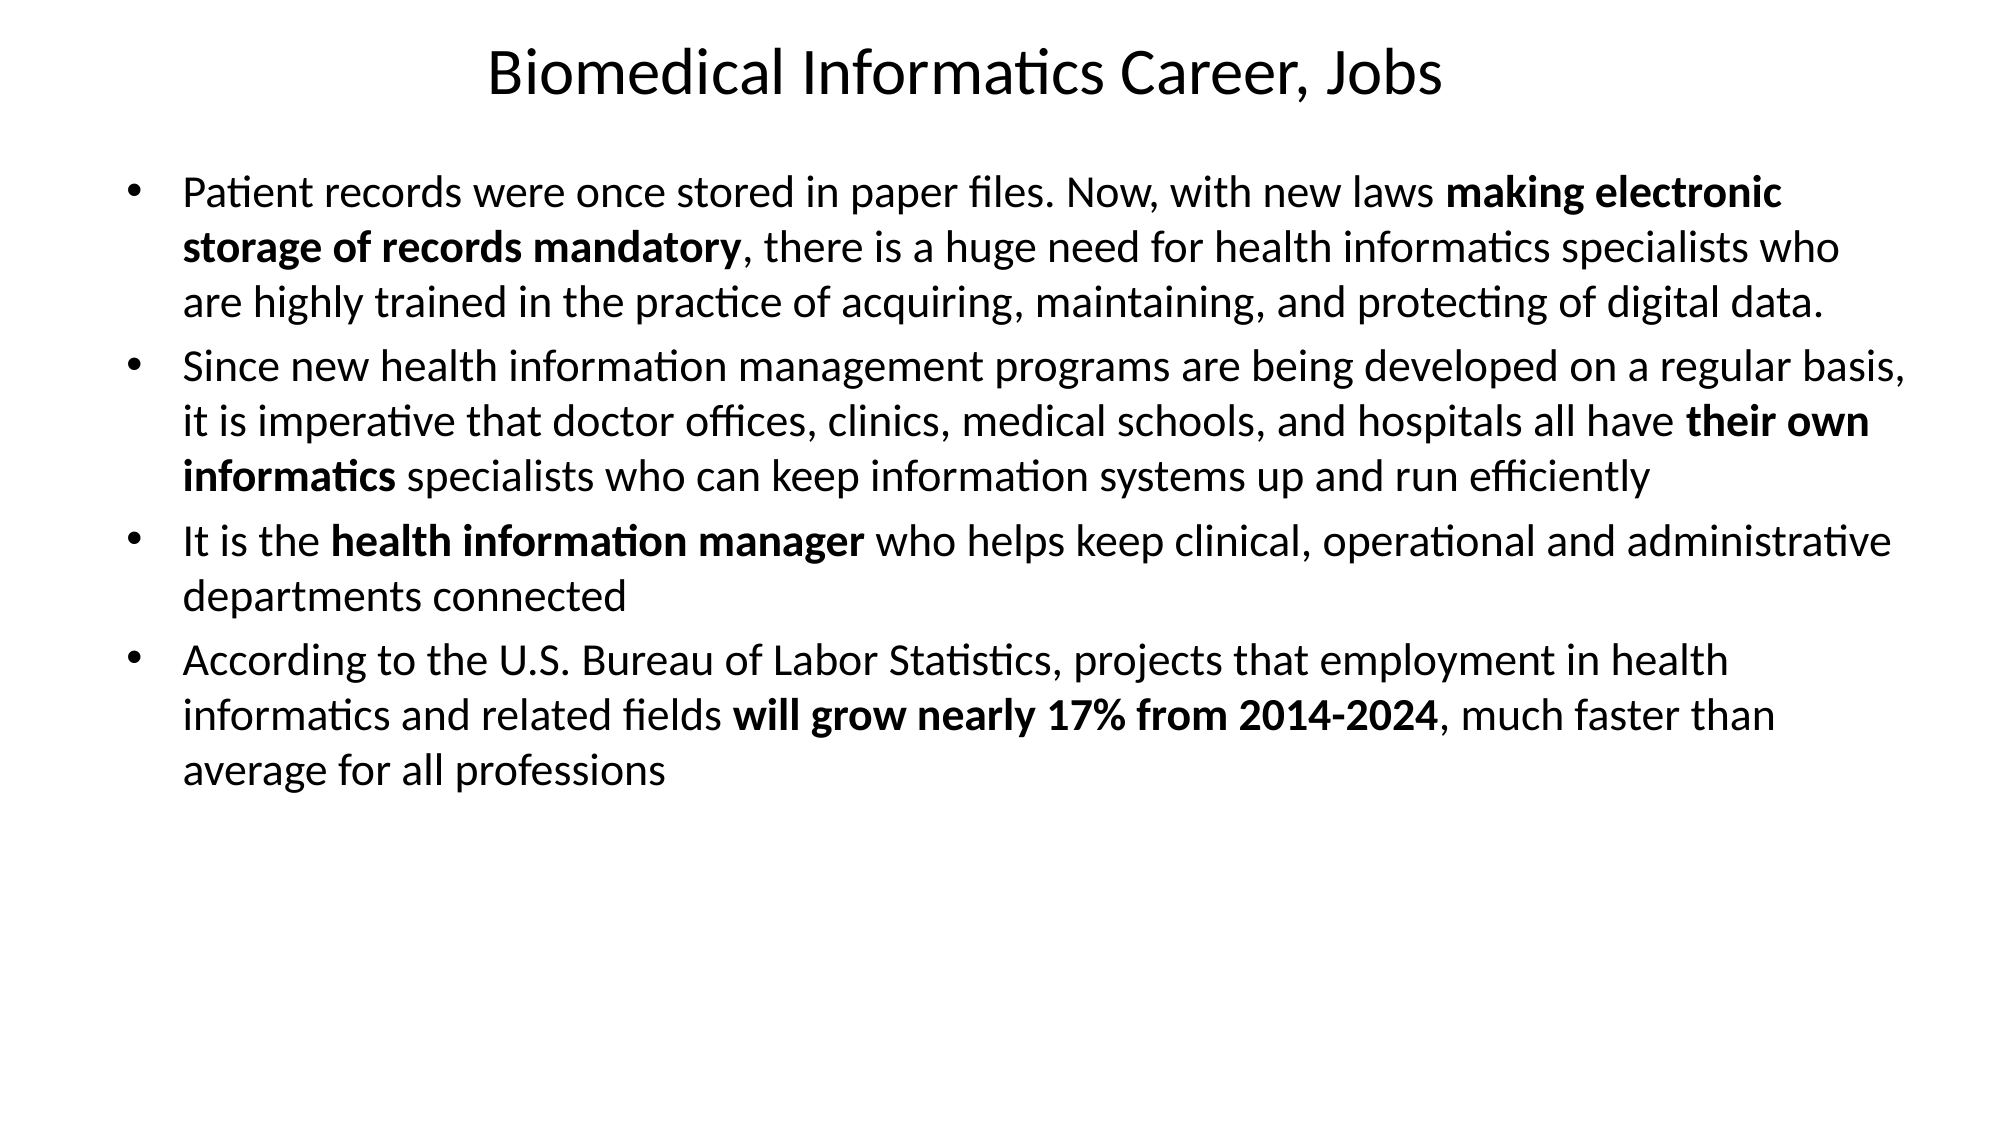

# Biomedical Informatics Career, Jobs
Patient records were once stored in paper files. Now, with new laws making electronic storage of records mandatory, there is a huge need for health informatics specialists who are highly trained in the practice of acquiring, maintaining, and protecting of digital data.
Since new health information management programs are being developed on a regular basis, it is imperative that doctor offices, clinics, medical schools, and hospitals all have their own informatics specialists who can keep information systems up and run efficiently
It is the health information manager who helps keep clinical, operational and administrative departments connected
According to the U.S. Bureau of Labor Statistics, projects that employment in health informatics and related fields will grow nearly 17% from 2014-2024, much faster than average for all professions